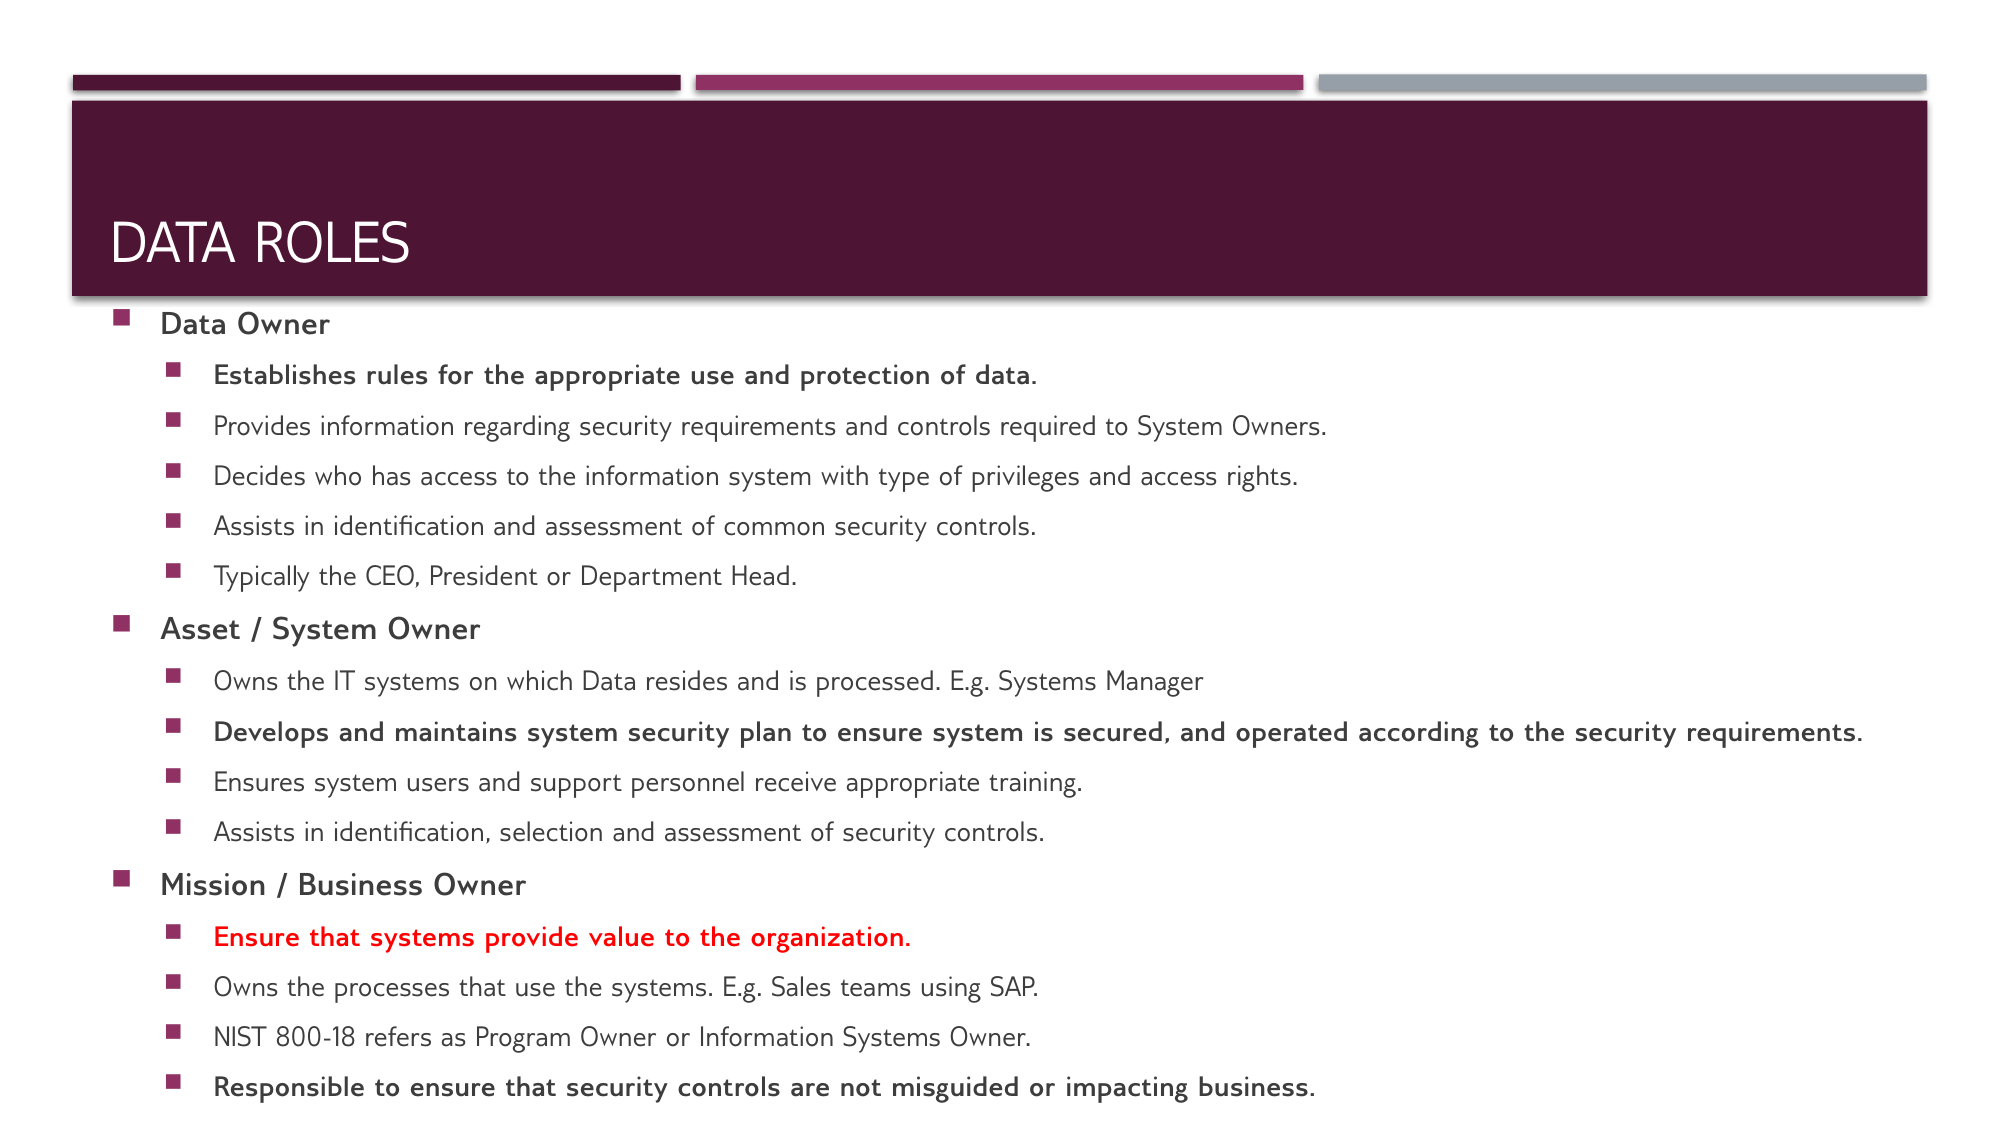

# DATA Roles
Data Owner
Establishes rules for the appropriate use and protection of data.
Provides information regarding security requirements and controls required to System Owners.
Decides who has access to the information system with type of privileges and access rights.
Assists in identification and assessment of common security controls.
Typically the CEO, President or Department Head.
Asset / System Owner
Owns the IT systems on which Data resides and is processed. E.g. Systems Manager
Develops and maintains system security plan to ensure system is secured, and operated according to the security requirements.
Ensures system users and support personnel receive appropriate training.
Assists in identification, selection and assessment of security controls.
Mission / Business Owner
Ensure that systems provide value to the organization.
Owns the processes that use the systems. E.g. Sales teams using SAP.
NIST 800-18 refers as Program Owner or Information Systems Owner.
Responsible to ensure that security controls are not misguided or impacting business.